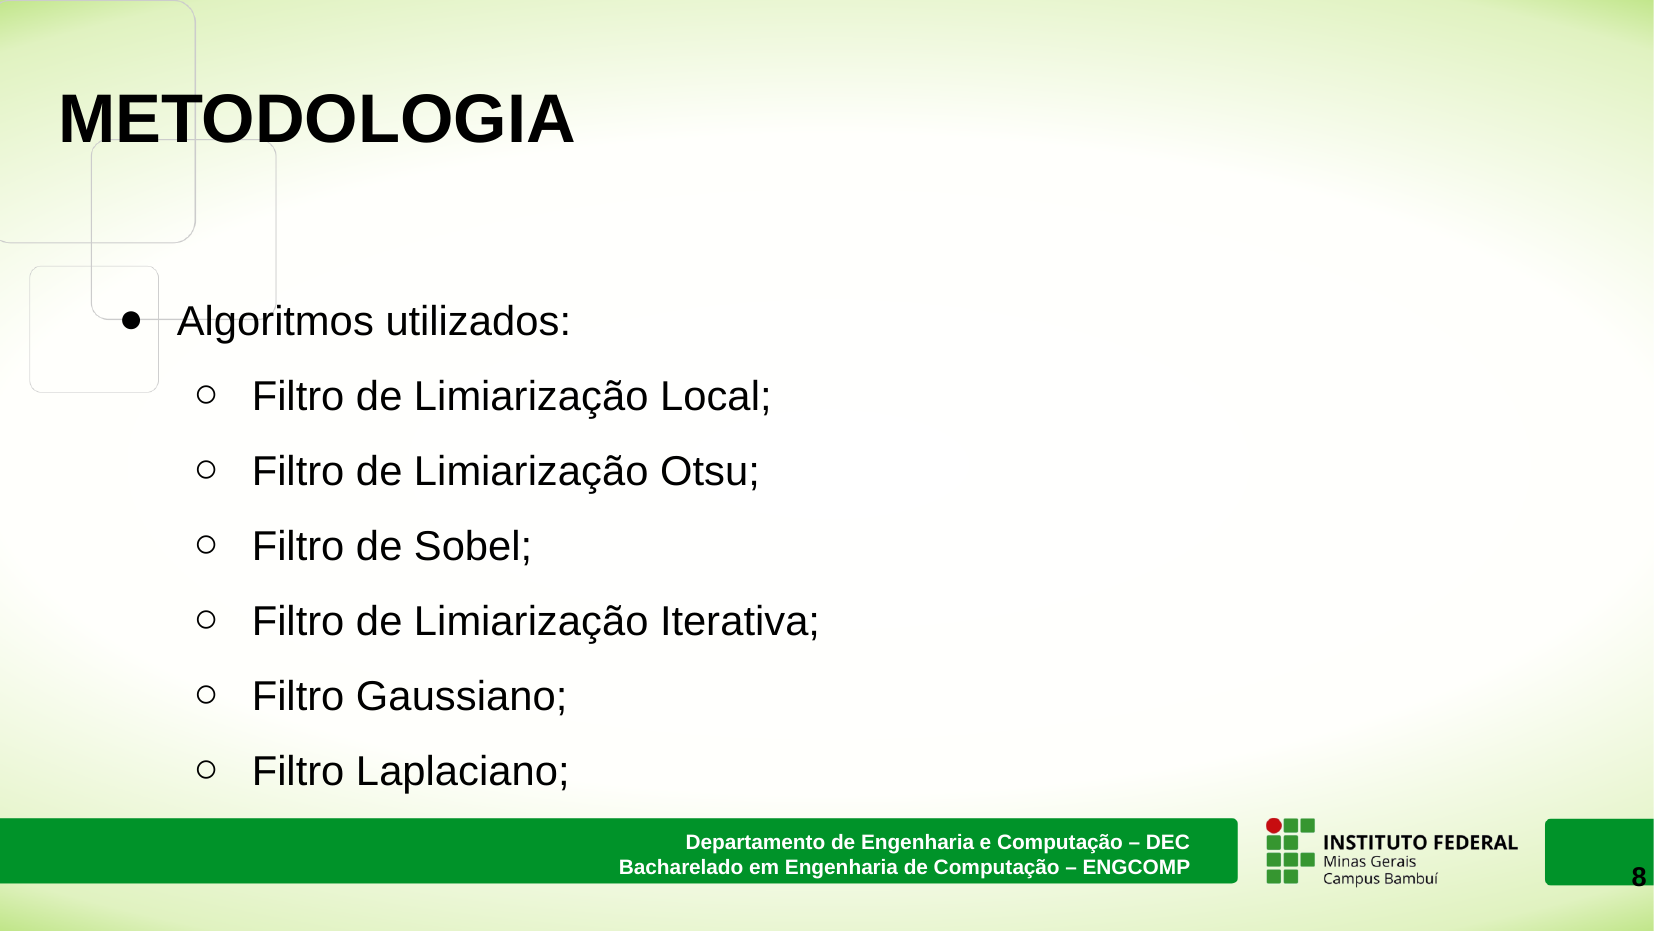

# METODOLOGIA

Algoritmos utilizados:
Filtro de Limiarização Local;
Filtro de Limiarização Otsu;
Filtro de Sobel;
Filtro de Limiarização Iterativa;
Filtro Gaussiano;
Filtro Laplaciano;
8